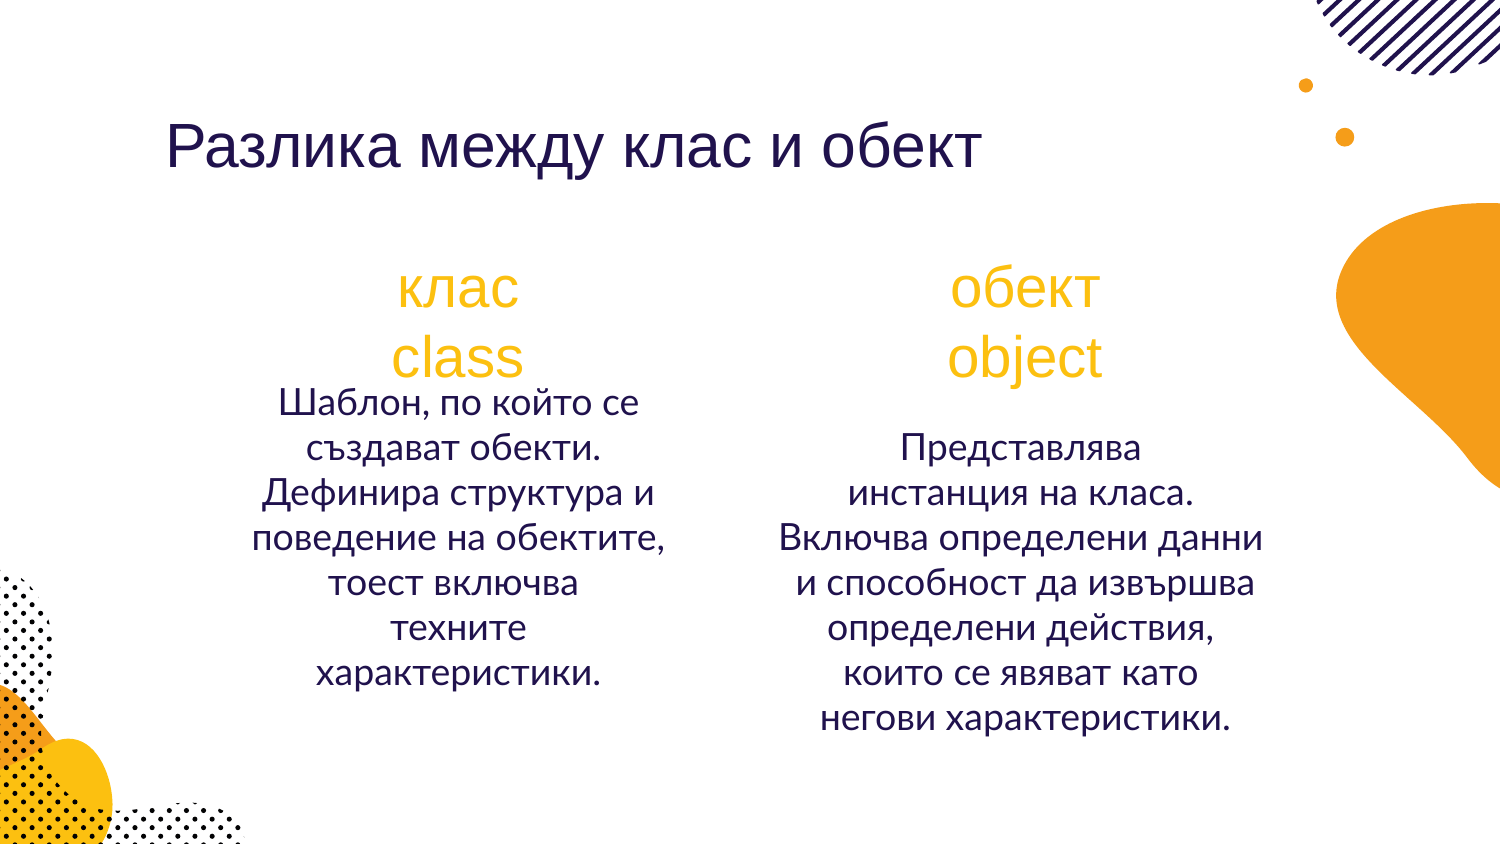

# Разлика между клас и обект
клас
class
обект
object
Шаблон, по който се създават обекти.
Дефинира структура и поведение на обектите, тоест включва
техните характеристики.
Представлява
инстанция на класа.
Включва определени данни
и способност да извършва определени действия,
които се явяват като
негови характеристики.